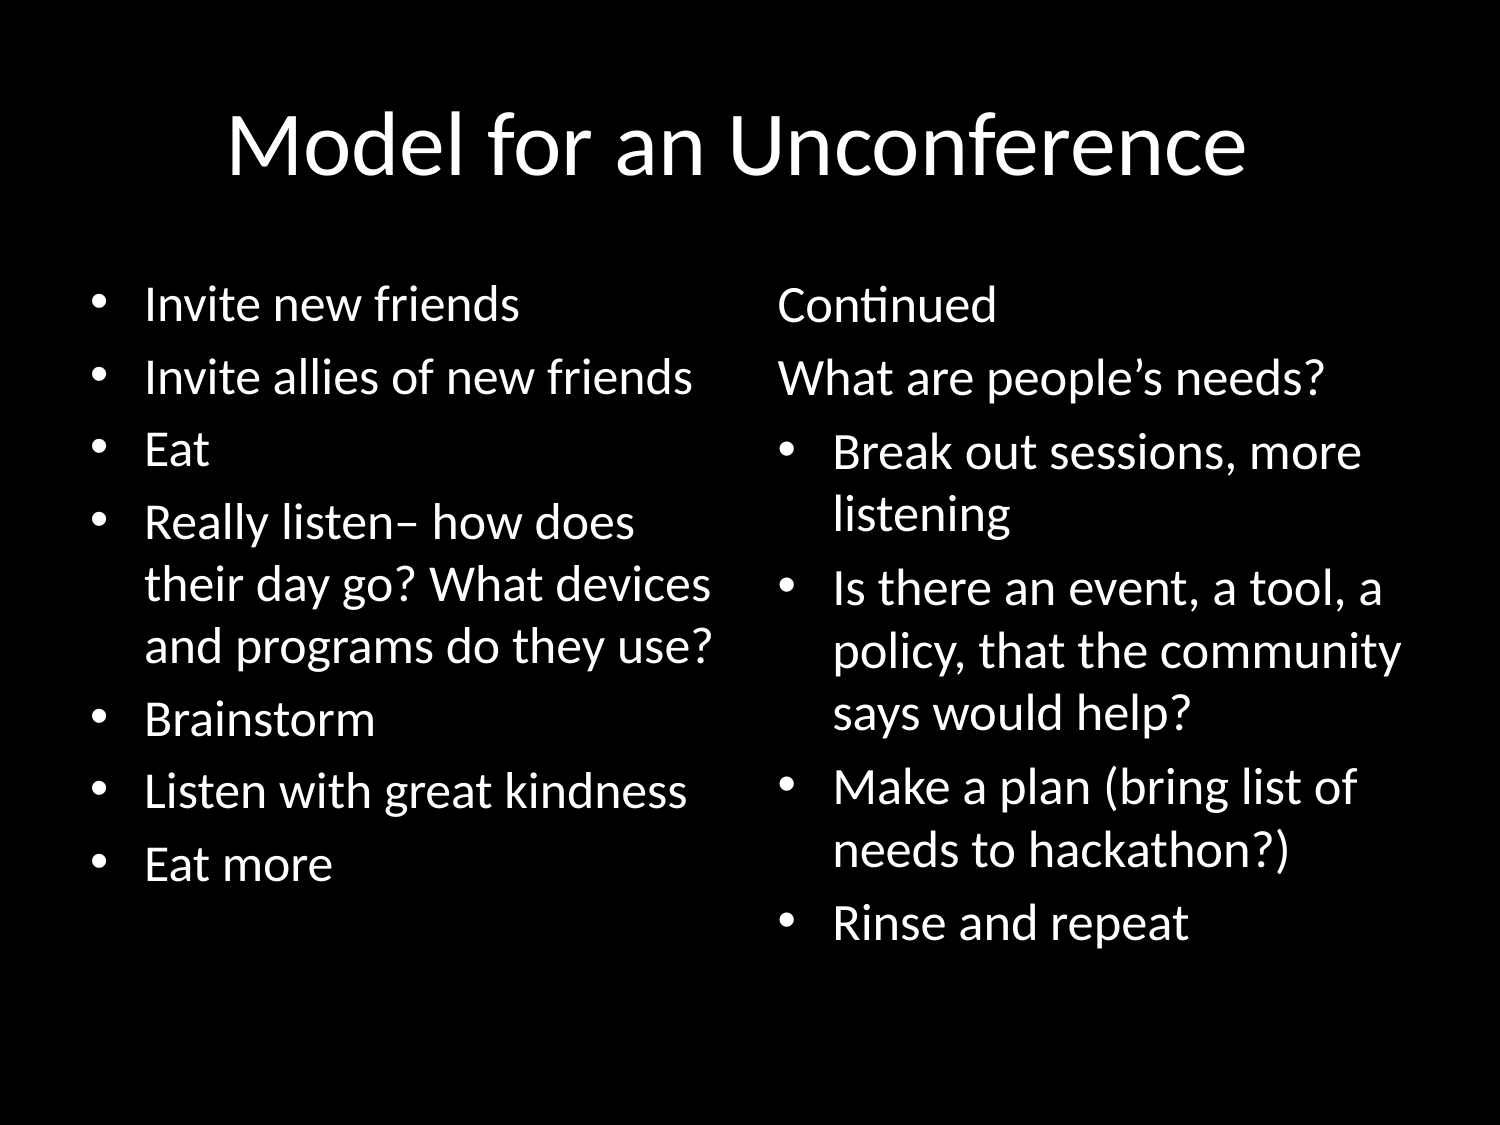

# Model for an Unconference
Invite new friends
Invite allies of new friends
Eat
Really listen– how does their day go? What devices and programs do they use?
Brainstorm
Listen with great kindness
Eat more
Continued
What are people’s needs?
Break out sessions, more listening
Is there an event, a tool, a policy, that the community says would help?
Make a plan (bring list of needs to hackathon?)
Rinse and repeat